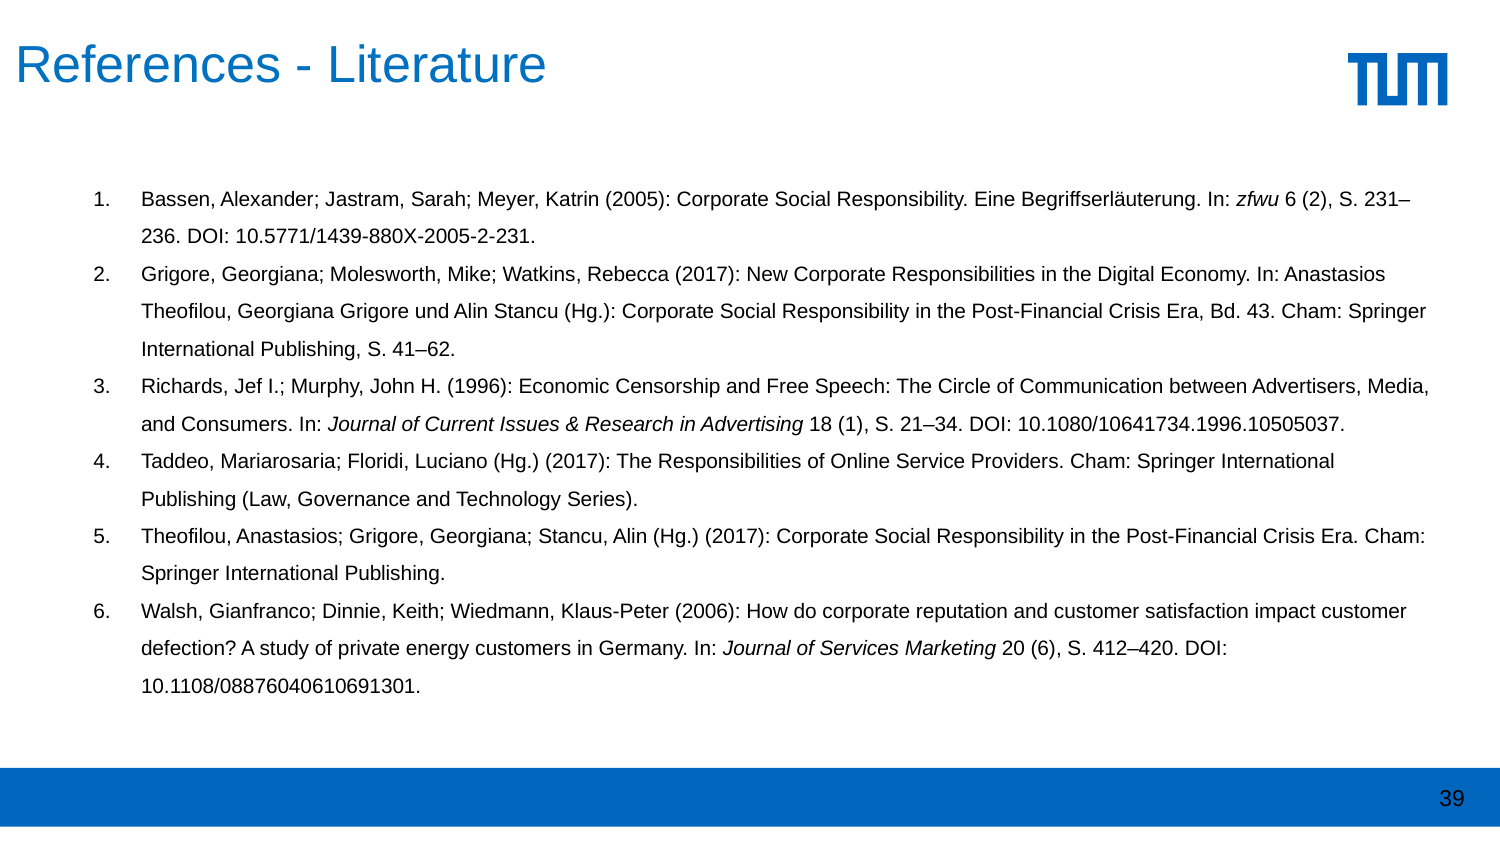

# References - Literature
Bassen, Alexander; Jastram, Sarah; Meyer, Katrin (2005): Corporate Social Responsibility. Eine Begriffserläuterung. In: zfwu 6 (2), S. 231–236. DOI: 10.5771/1439-880X-2005-2-231.
Grigore, Georgiana; Molesworth, Mike; Watkins, Rebecca (2017): New Corporate Responsibilities in the Digital Economy. In: Anastasios Theofilou, Georgiana Grigore und Alin Stancu (Hg.): Corporate Social Responsibility in the Post-Financial Crisis Era, Bd. 43. Cham: Springer International Publishing, S. 41–62.
Richards, Jef I.; Murphy, John H. (1996): Economic Censorship and Free Speech: The Circle of Communication between Advertisers, Media, and Consumers. In: Journal of Current Issues & Research in Advertising 18 (1), S. 21–34. DOI: 10.1080/10641734.1996.10505037.
Taddeo, Mariarosaria; Floridi, Luciano (Hg.) (2017): The Responsibilities of Online Service Providers. Cham: Springer International Publishing (Law, Governance and Technology Series).
Theofilou, Anastasios; Grigore, Georgiana; Stancu, Alin (Hg.) (2017): Corporate Social Responsibility in the Post-Financial Crisis Era. Cham: Springer International Publishing.
Walsh, Gianfranco; Dinnie, Keith; Wiedmann, Klaus‐Peter (2006): How do corporate reputation and customer satisfaction impact customer defection? A study of private energy customers in Germany. In: Journal of Services Marketing 20 (6), S. 412–420. DOI: 10.1108/08876040610691301.
39